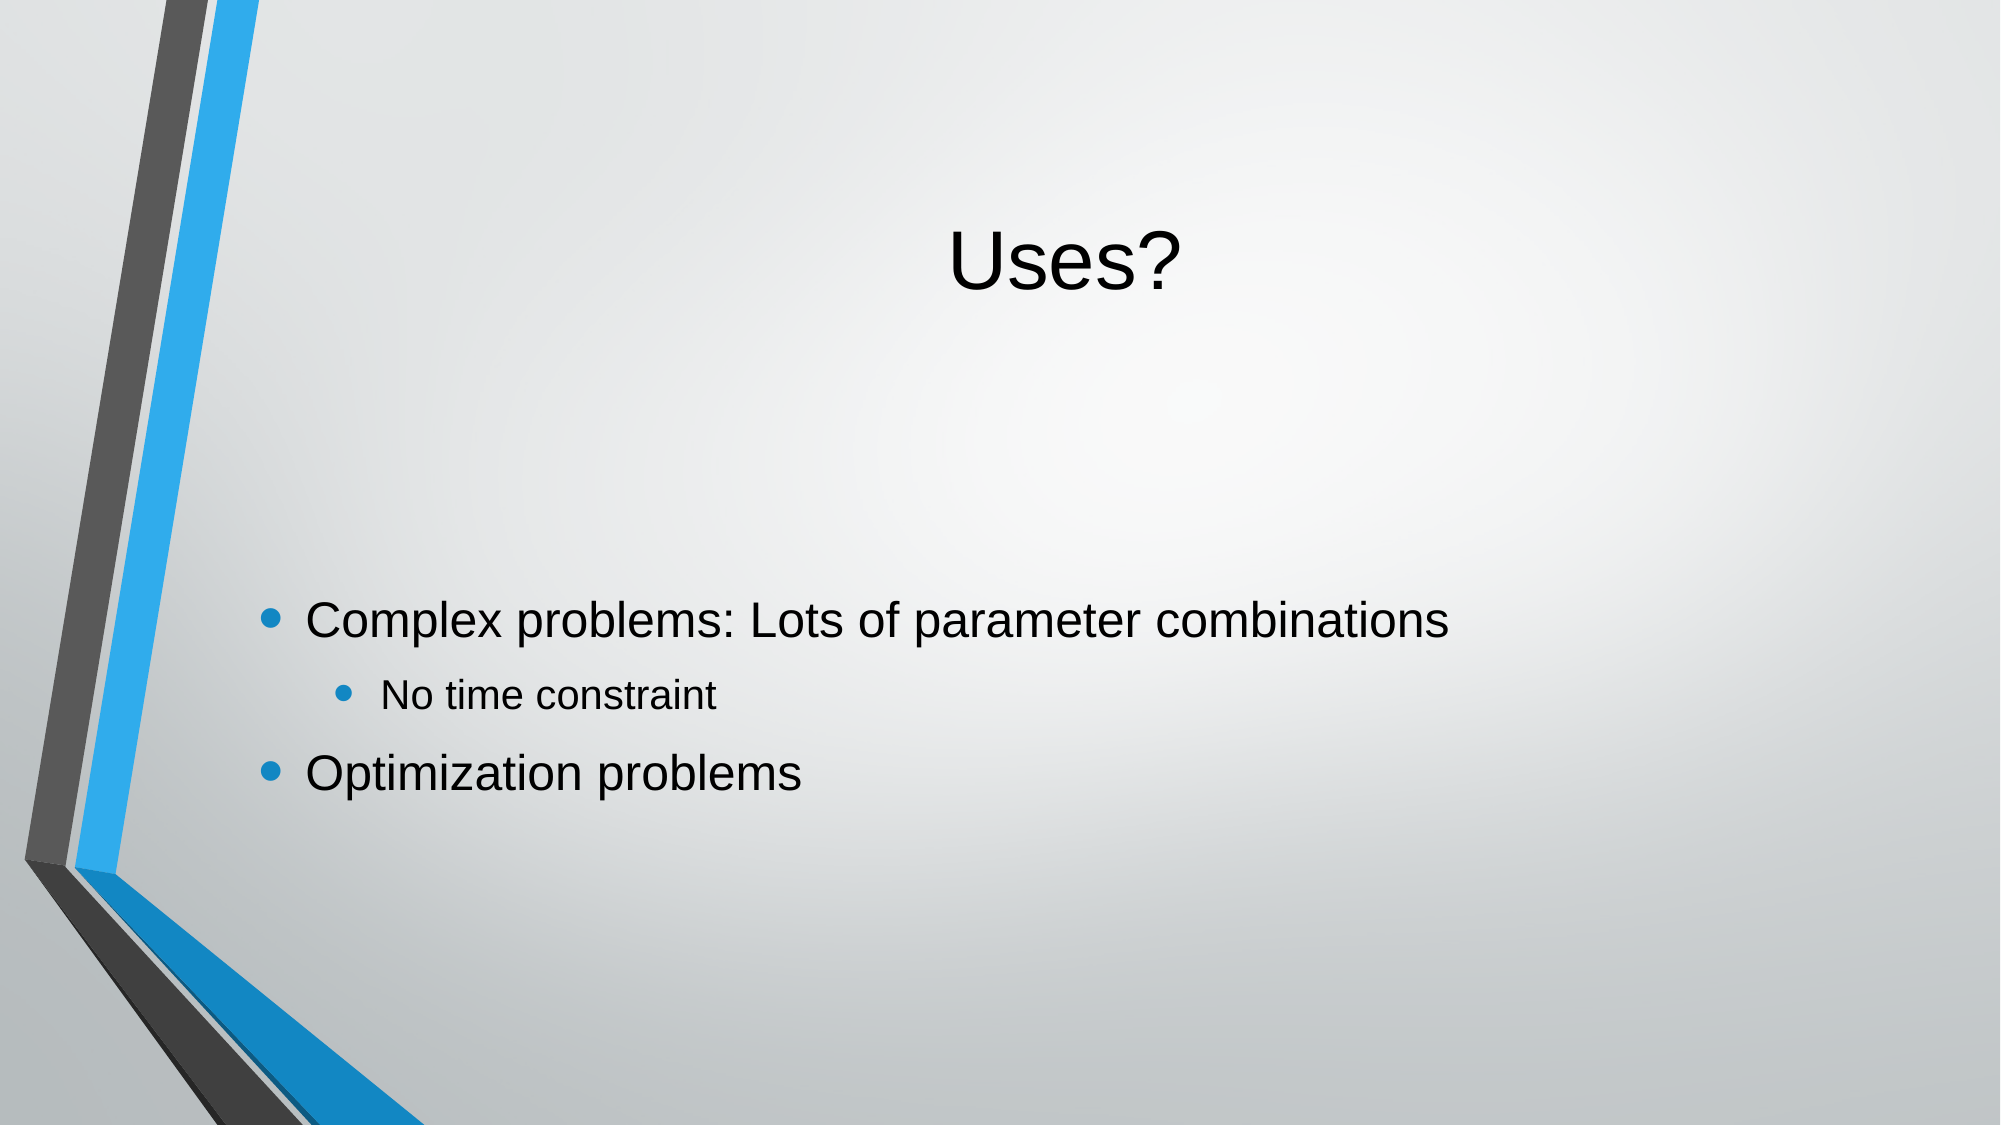

# Uses?
Complex problems: Lots of parameter combinations
No time constraint
Optimization problems